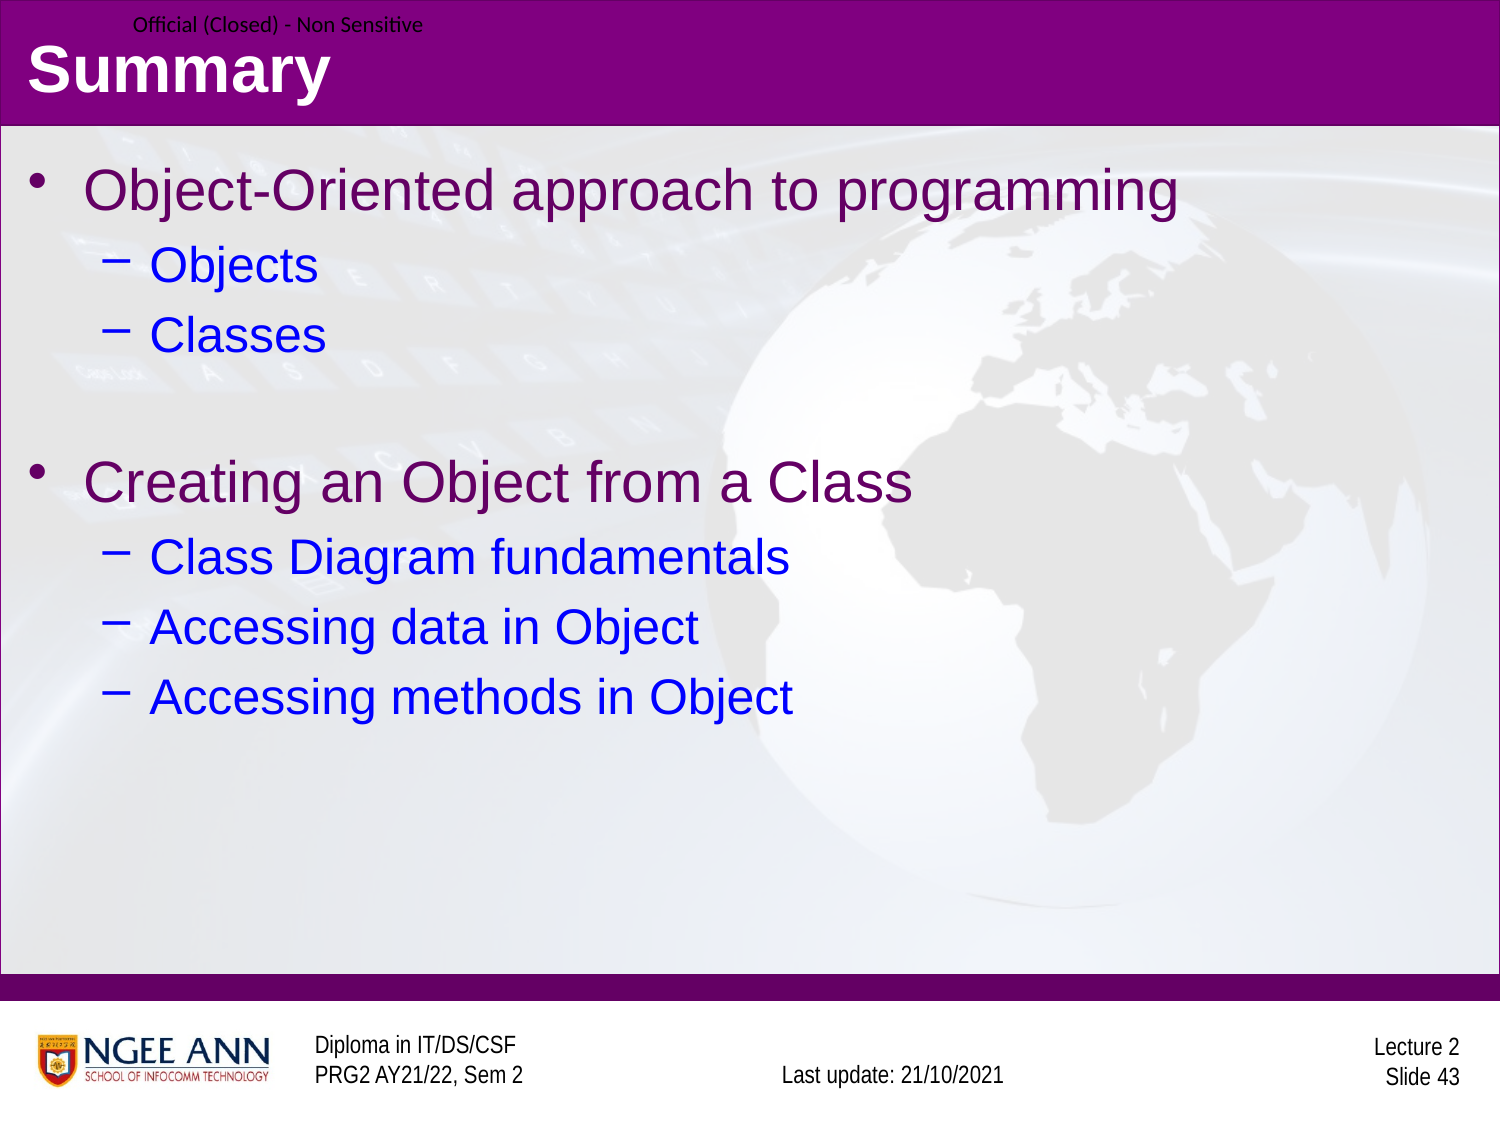

# Summary
Object-Oriented approach to programming
Objects
Classes

Creating an Object from a Class
Class Diagram fundamentals
Accessing data in Object
Accessing methods in Object